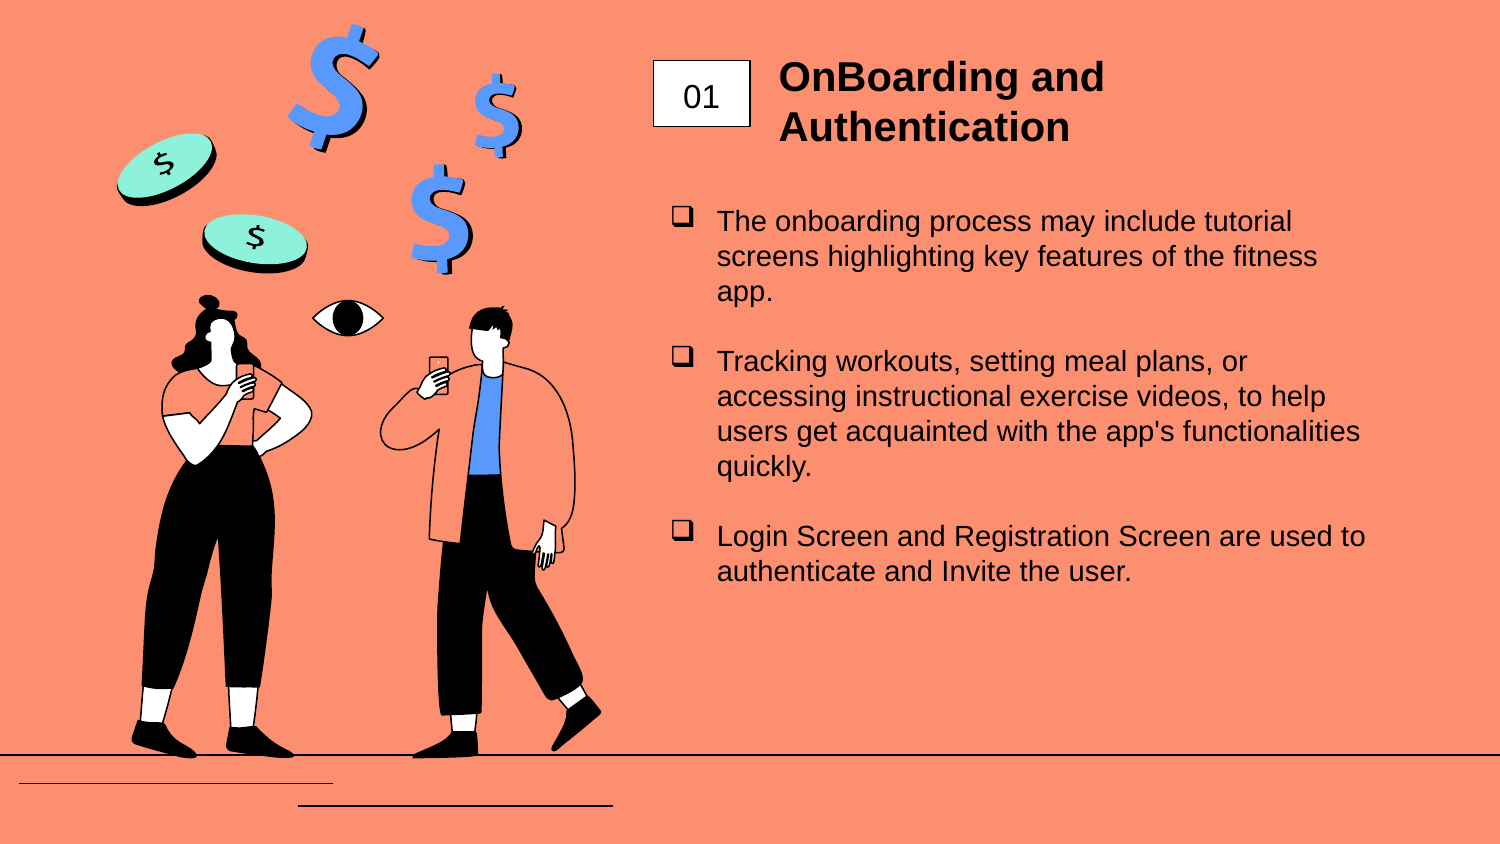

OnBoarding and Authentication
01

The onboarding process may include tutorial screens highlighting key features of the fitness app.

Tracking workouts, setting meal plans, or accessing instructional exercise videos, to help users get acquainted with the app's functionalities quickly.

Login Screen and Registration Screen are used to authenticate and Invite the user.